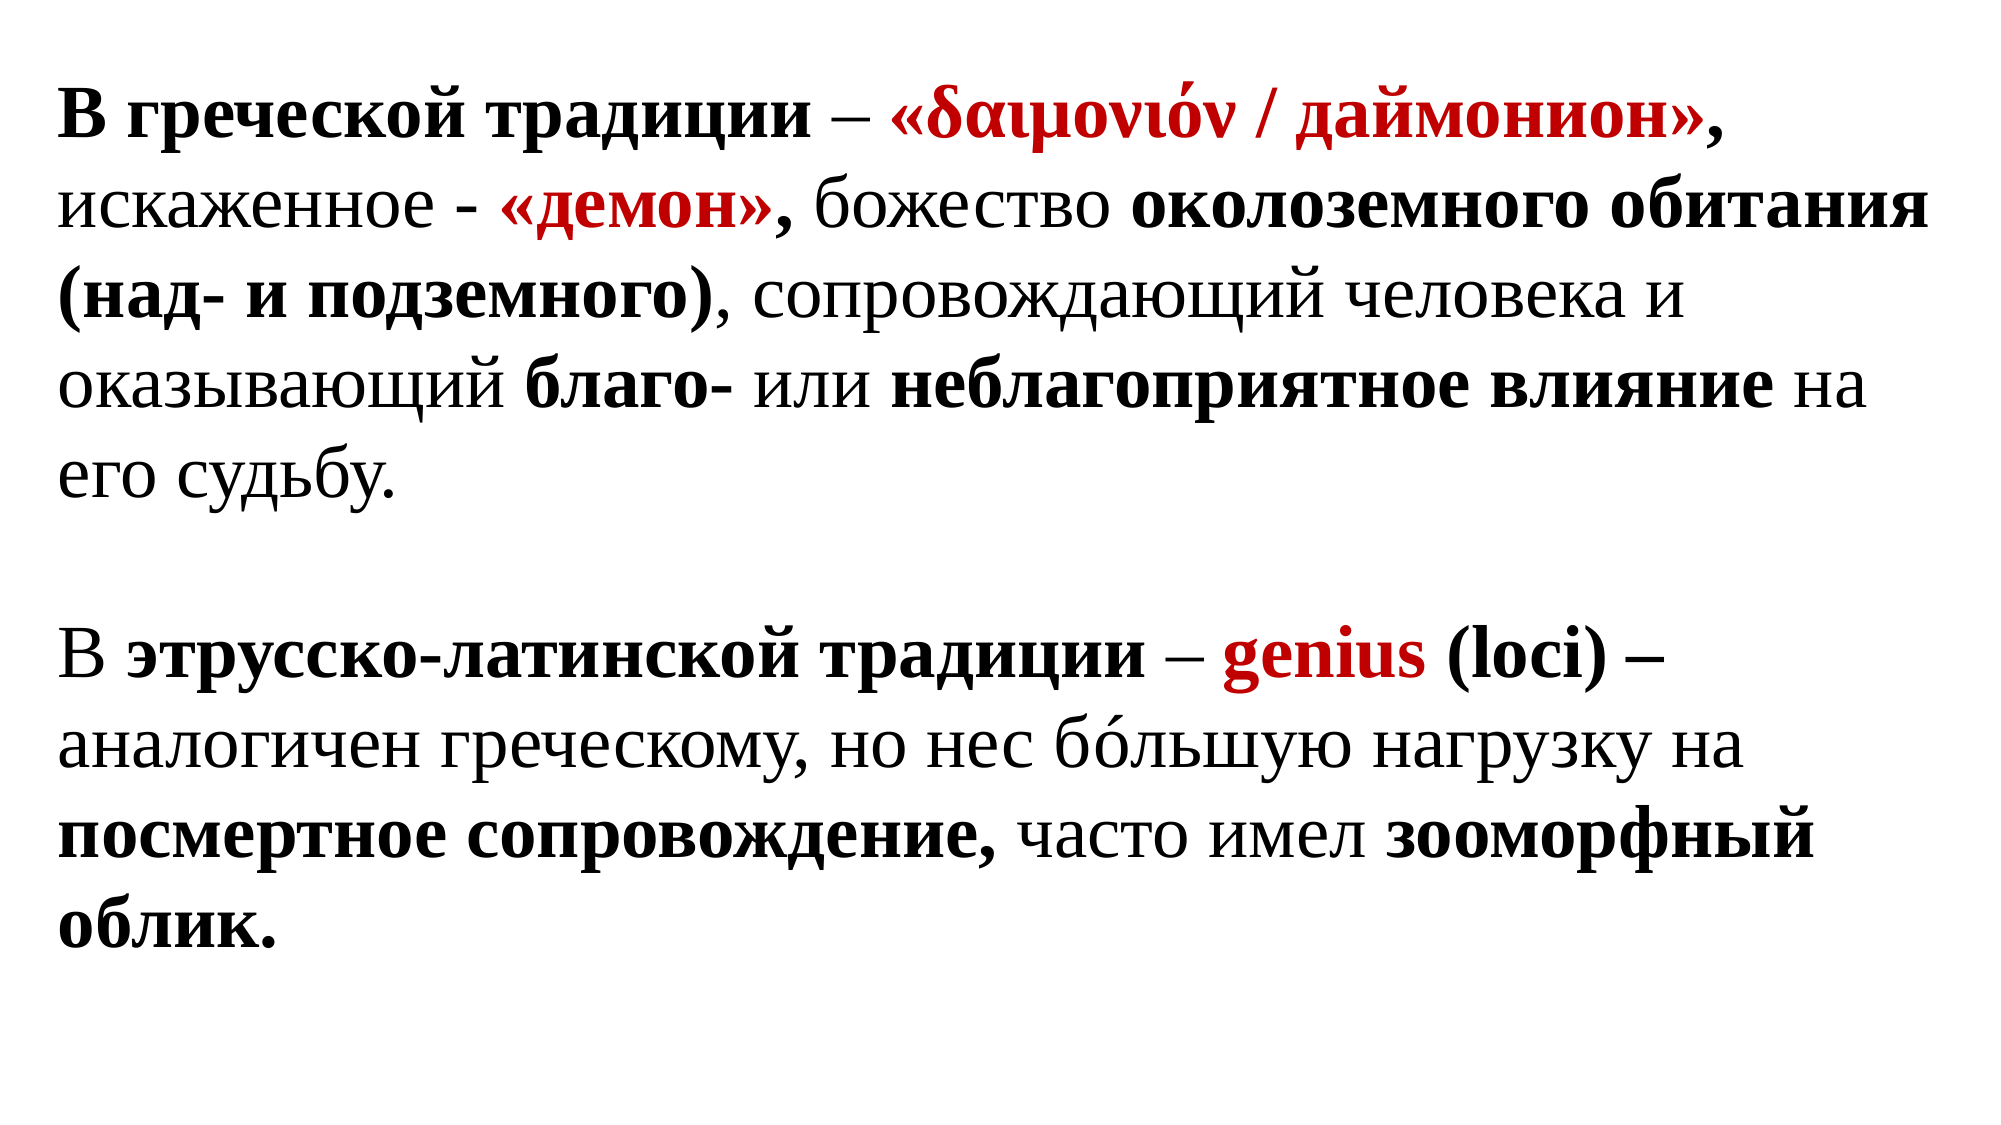

В греческой традиции – «δαιμονιόν / даймонион», искаженное - «демон», божество околоземного обитания (над- и подземного), сопровождающий человека и оказывающий благо- или неблагоприятное влияние на его судьбу.

В этрусско-латинской традиции – genius (loci) – аналогичен греческому, но нес бóльшую нагрузку на посмертное сопровождение, часто имел зооморфный облик.